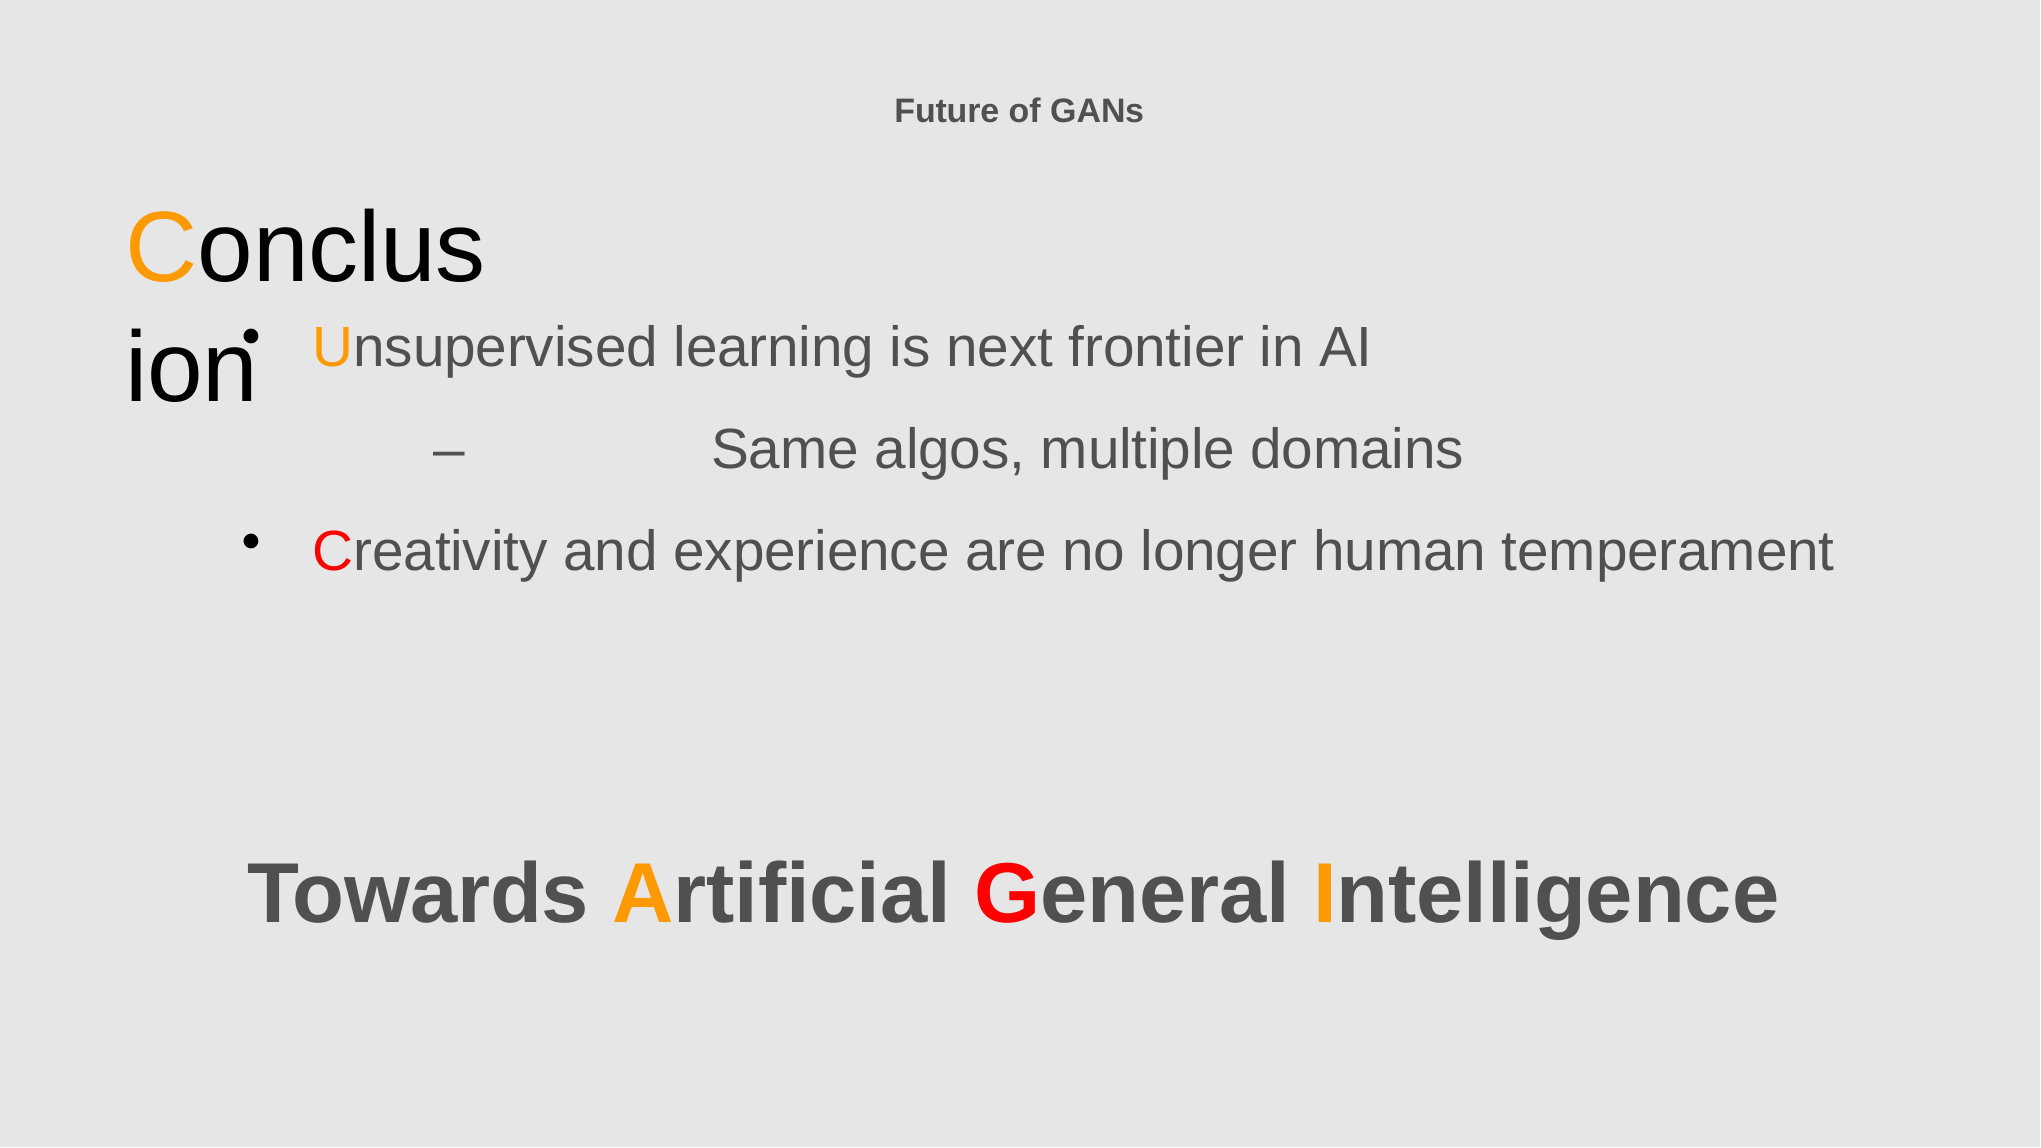

Future of GANs
# Conclusion
Unsupervised learning is next frontier in AI
–	Same algos, multiple domains
Creativity and experience are no longer human temperament
Towards Artificial General Intelligence